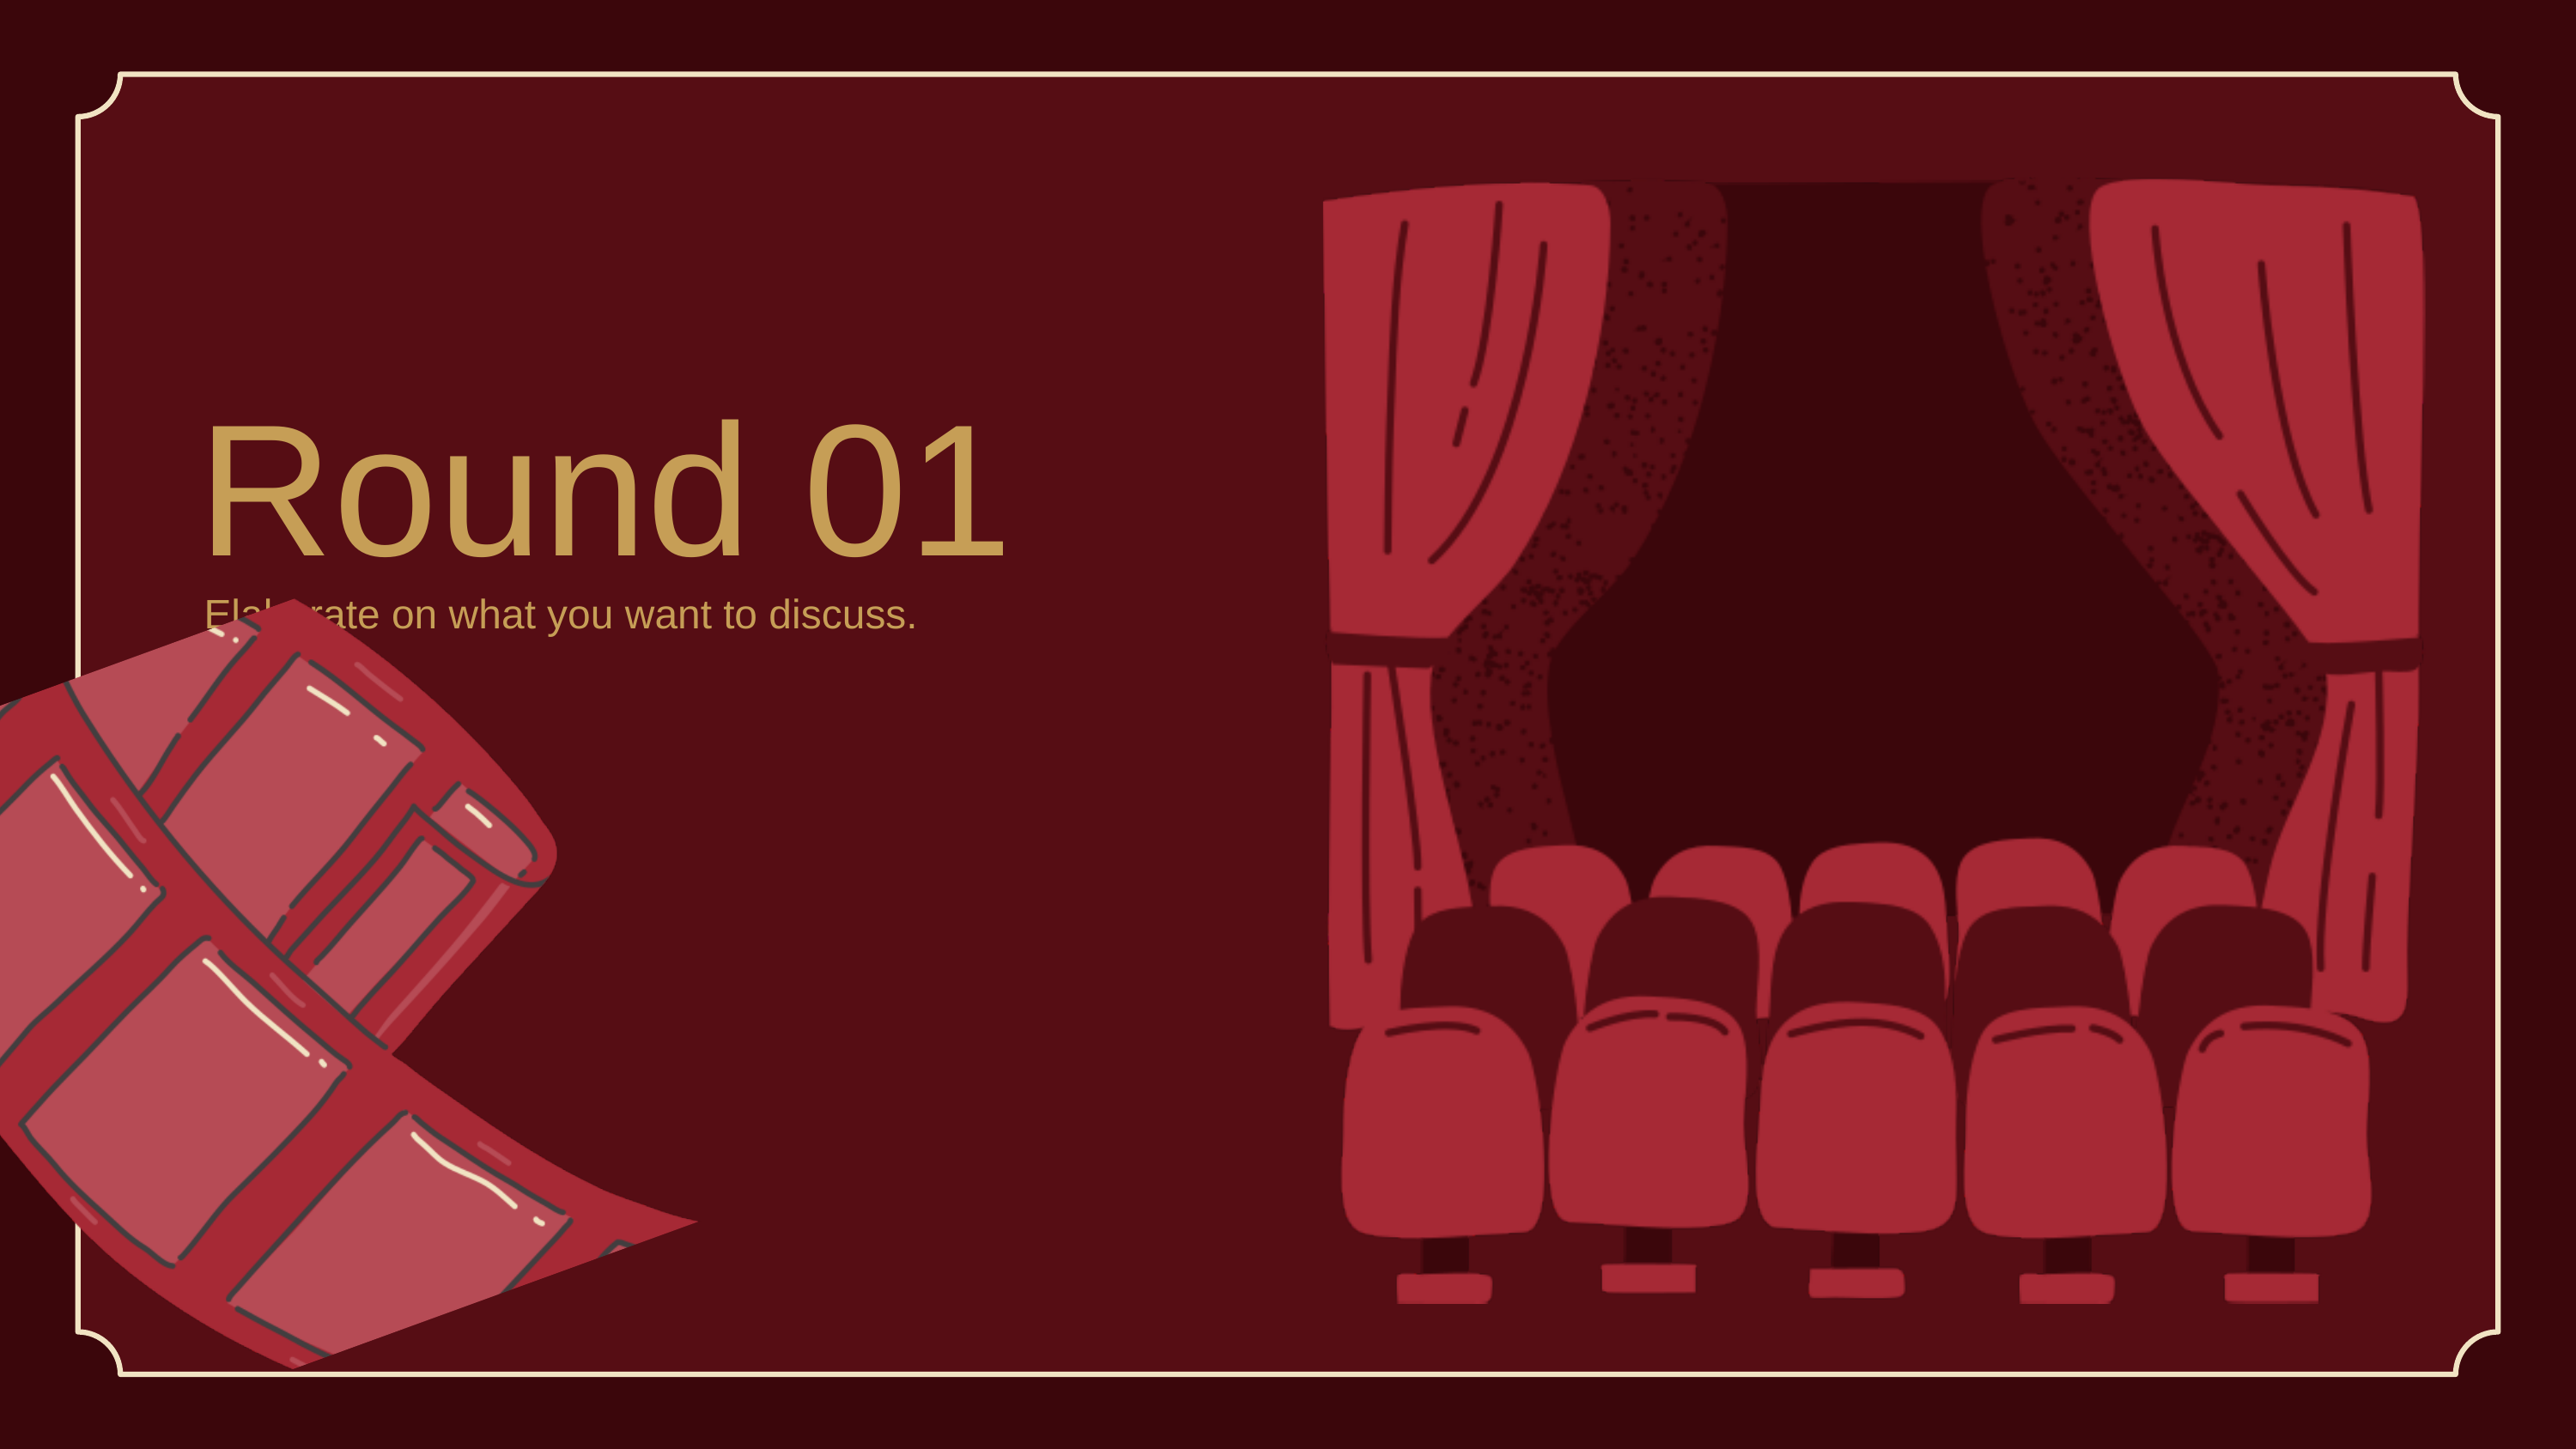

Round 01
Elaborate on what you want to discuss.